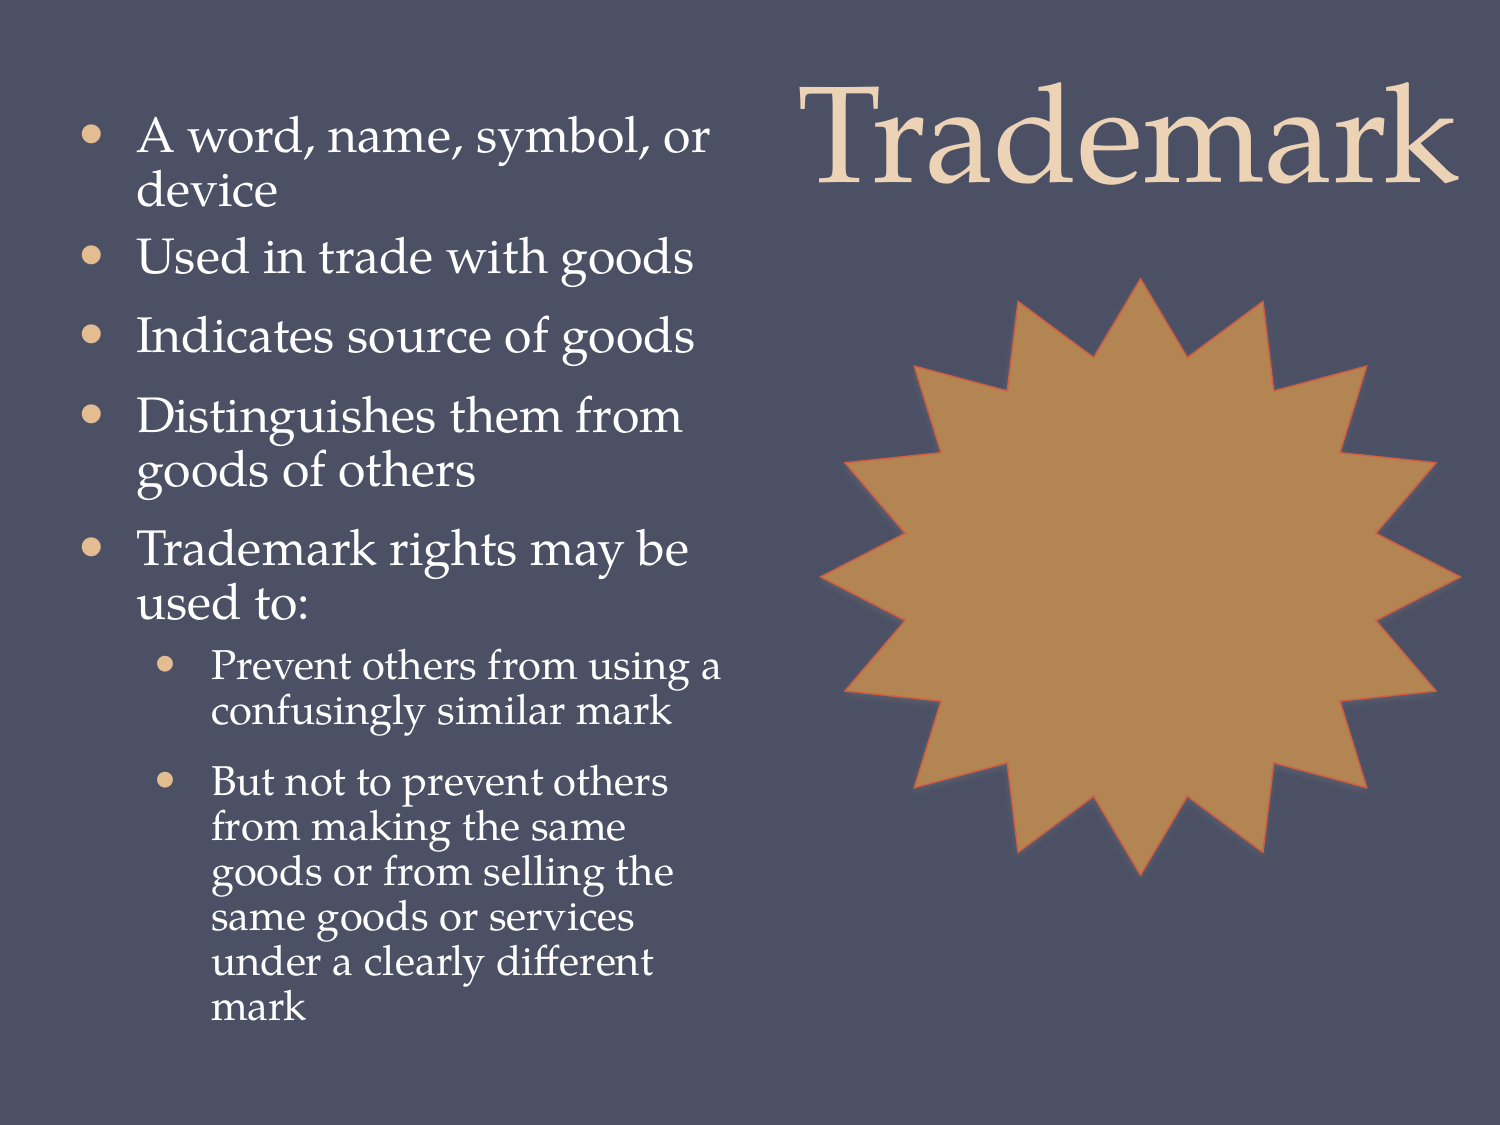

# Trademark
A word, name, symbol, or device
Used in trade with goods
Indicates source of goods
Distinguishes them from    goods of others
Trademark rights may be used to:
Prevent others from using a confusingly similar mark
But not to prevent others from making the same goods or from selling the same goods or services under a clearly different mark